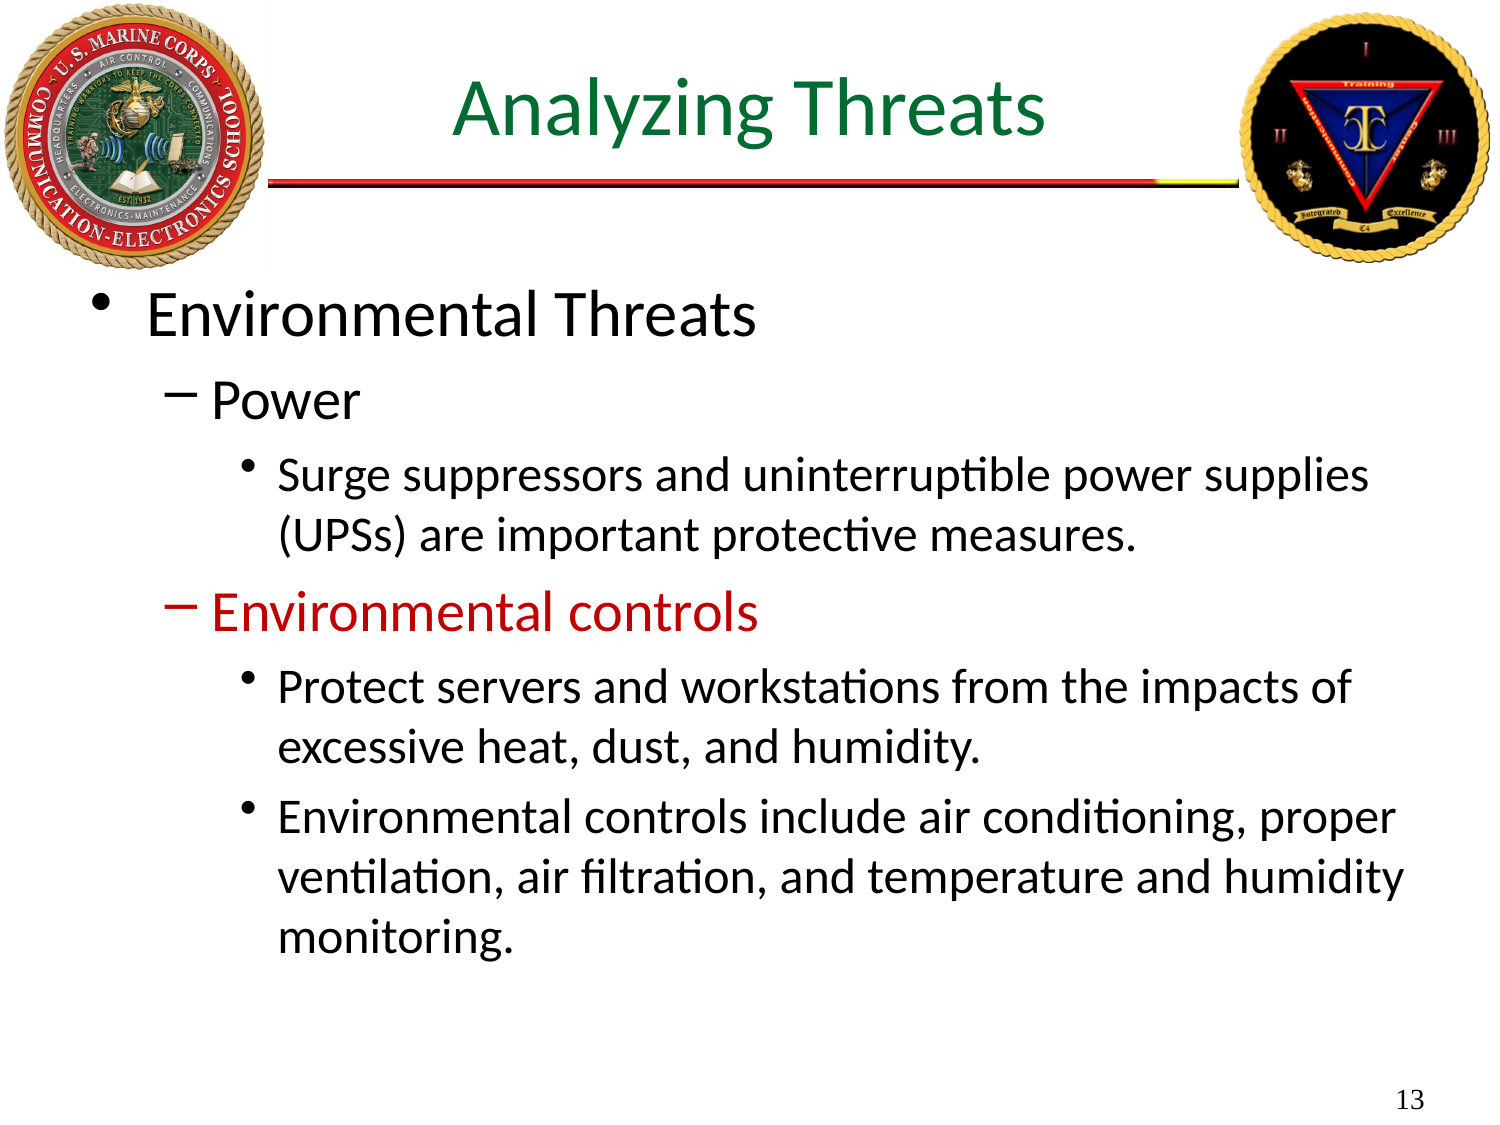

# Analyzing Threats
Environmental Threats
Power
Surge suppressors and uninterruptible power supplies (UPSs) are important protective measures.
Environmental controls
Protect servers and workstations from the impacts of excessive heat, dust, and humidity.
Environmental controls include air conditioning, proper ventilation, air filtration, and temperature and humidity monitoring.